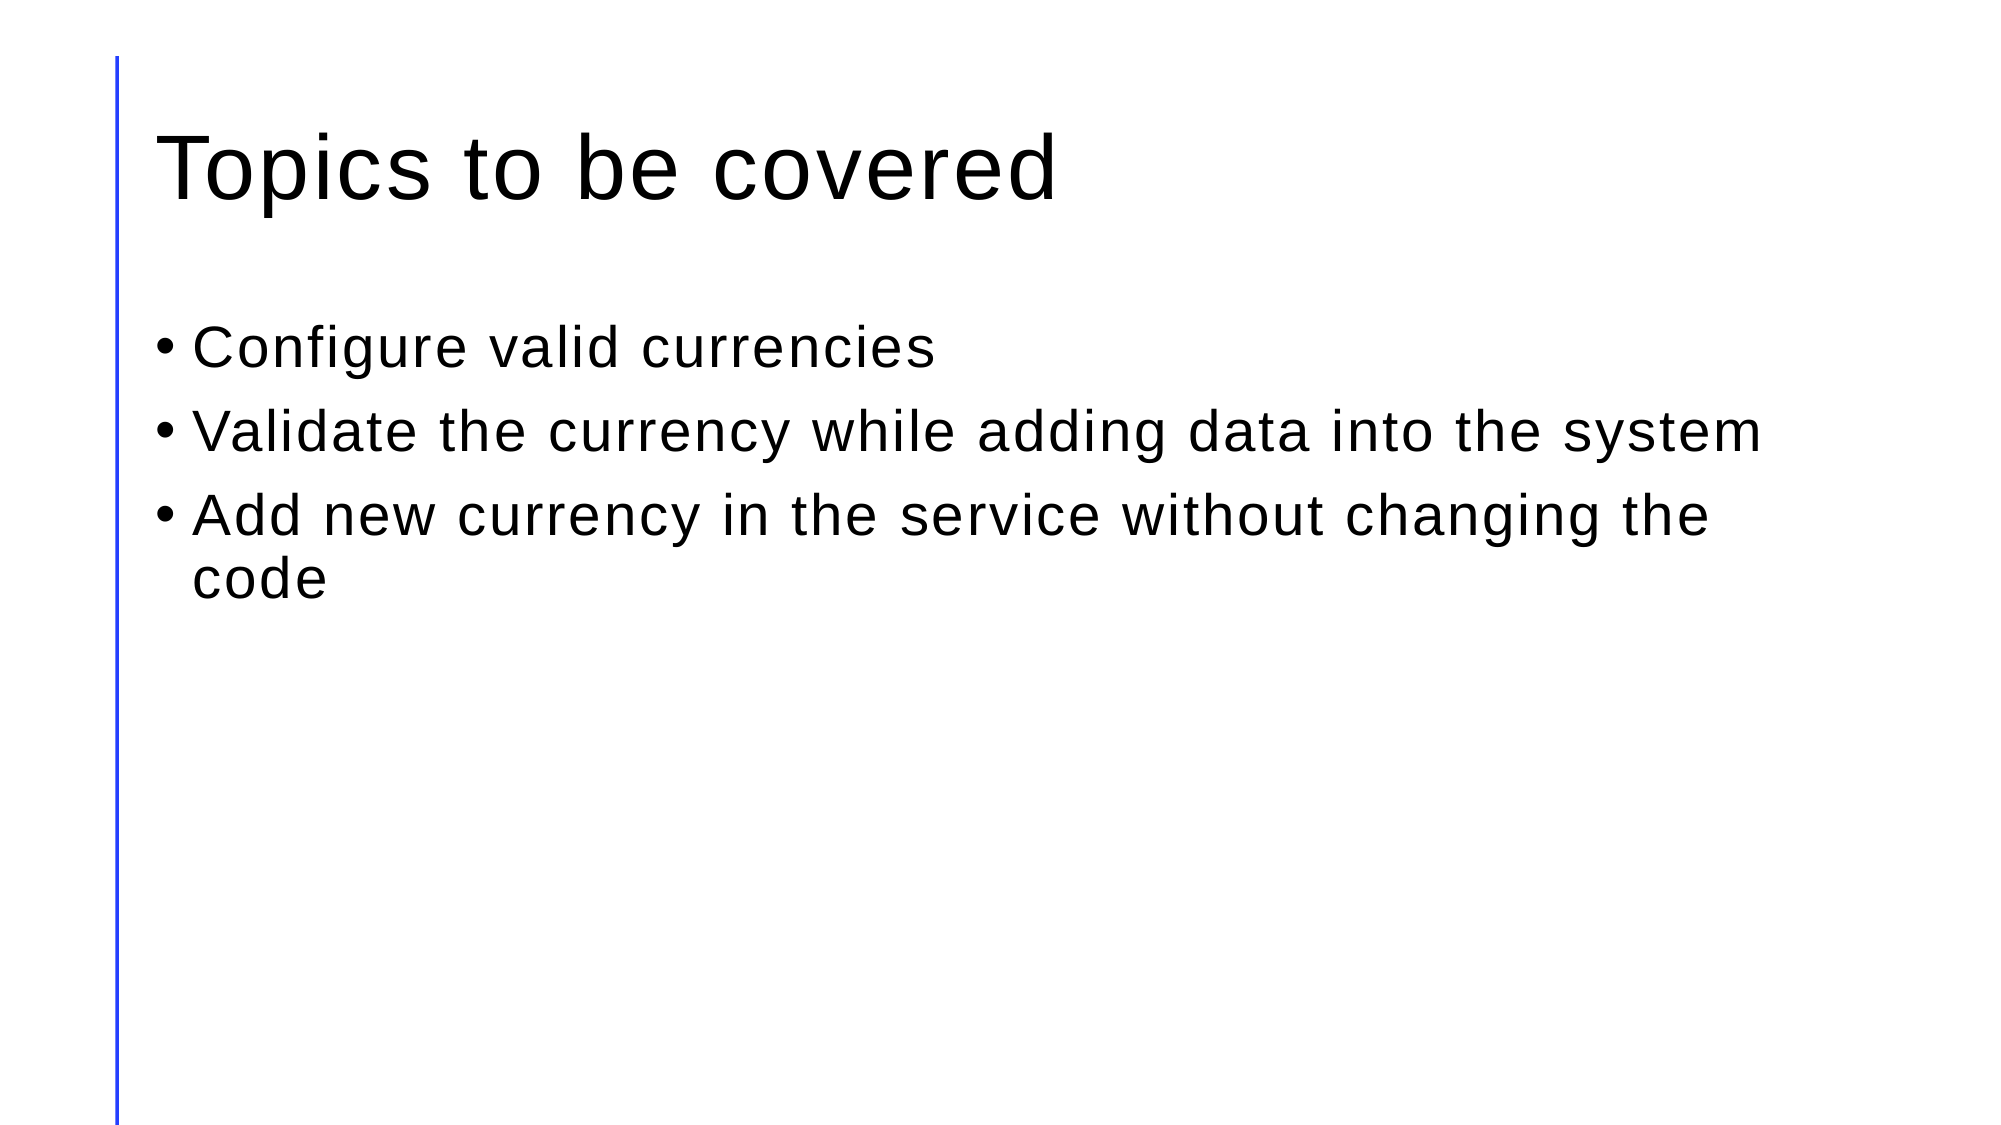

# Topics to be covered
Configure valid currencies
Validate the currency while adding data into the system
Add new currency in the service without changing the code